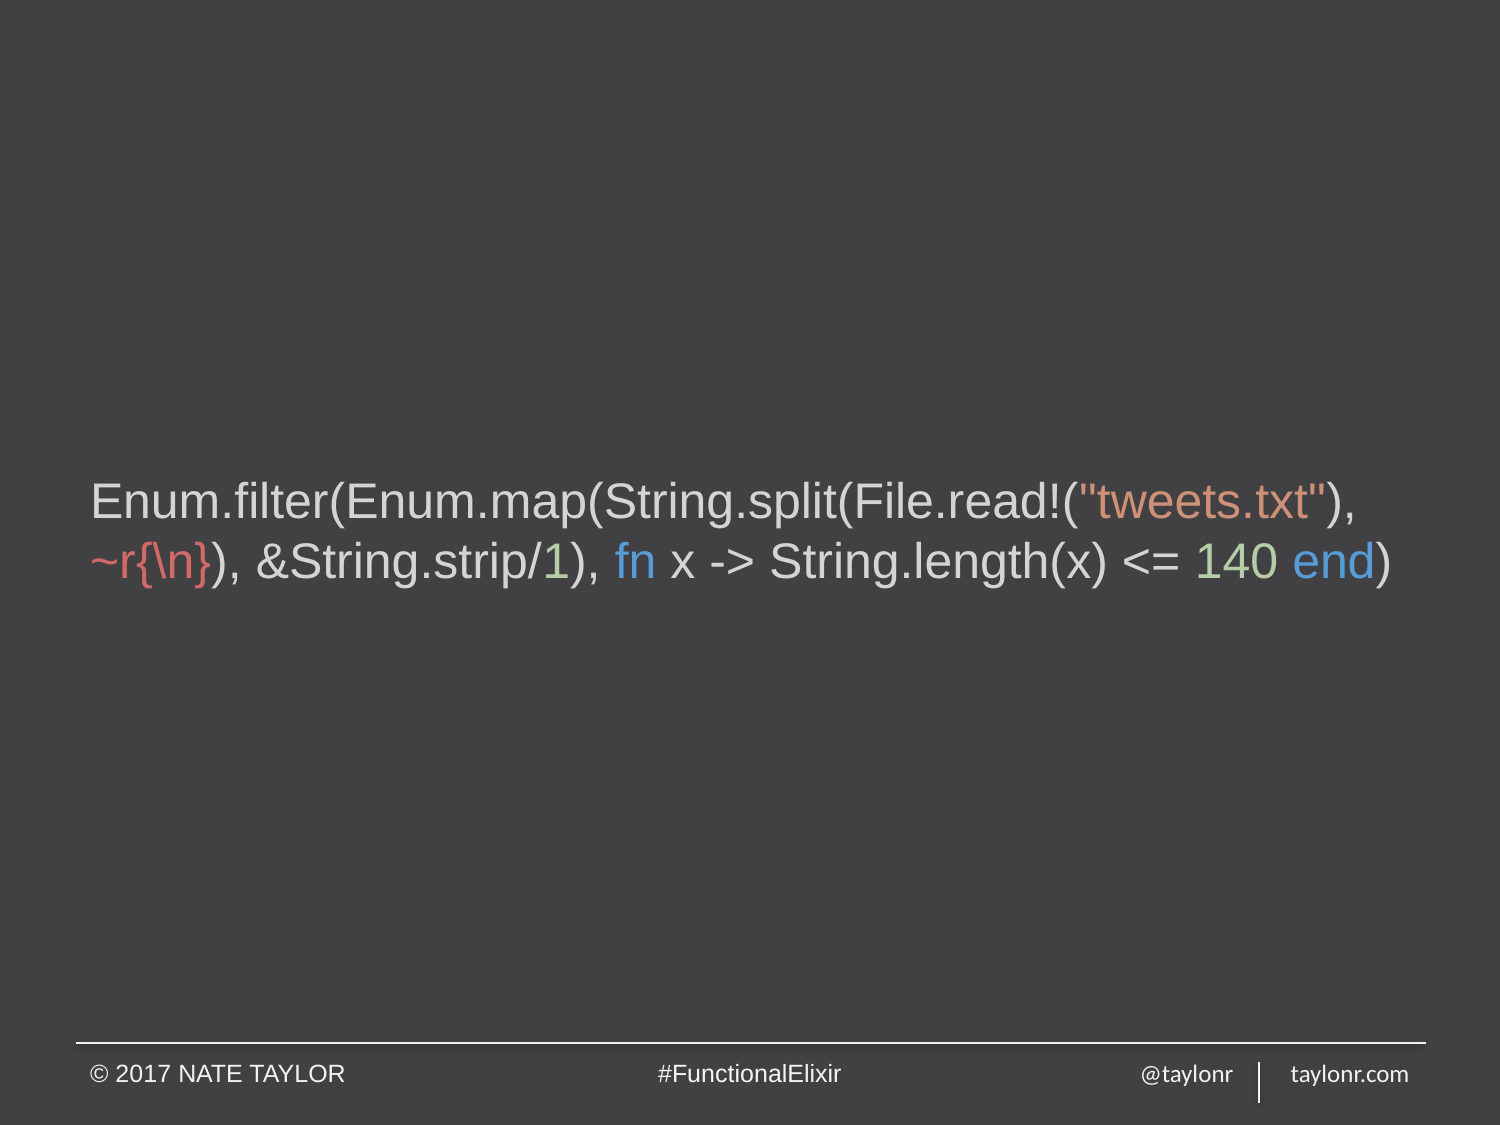

# Enum.filter(Enum.map(String.split(File.read!("tweets.txt"), ~r{\n}), &String.strip/1), fn x -> String.length(x) <= 140 end)
© 2017 NATE TAYLOR
#FunctionalElixir
@taylonr          taylonr.com